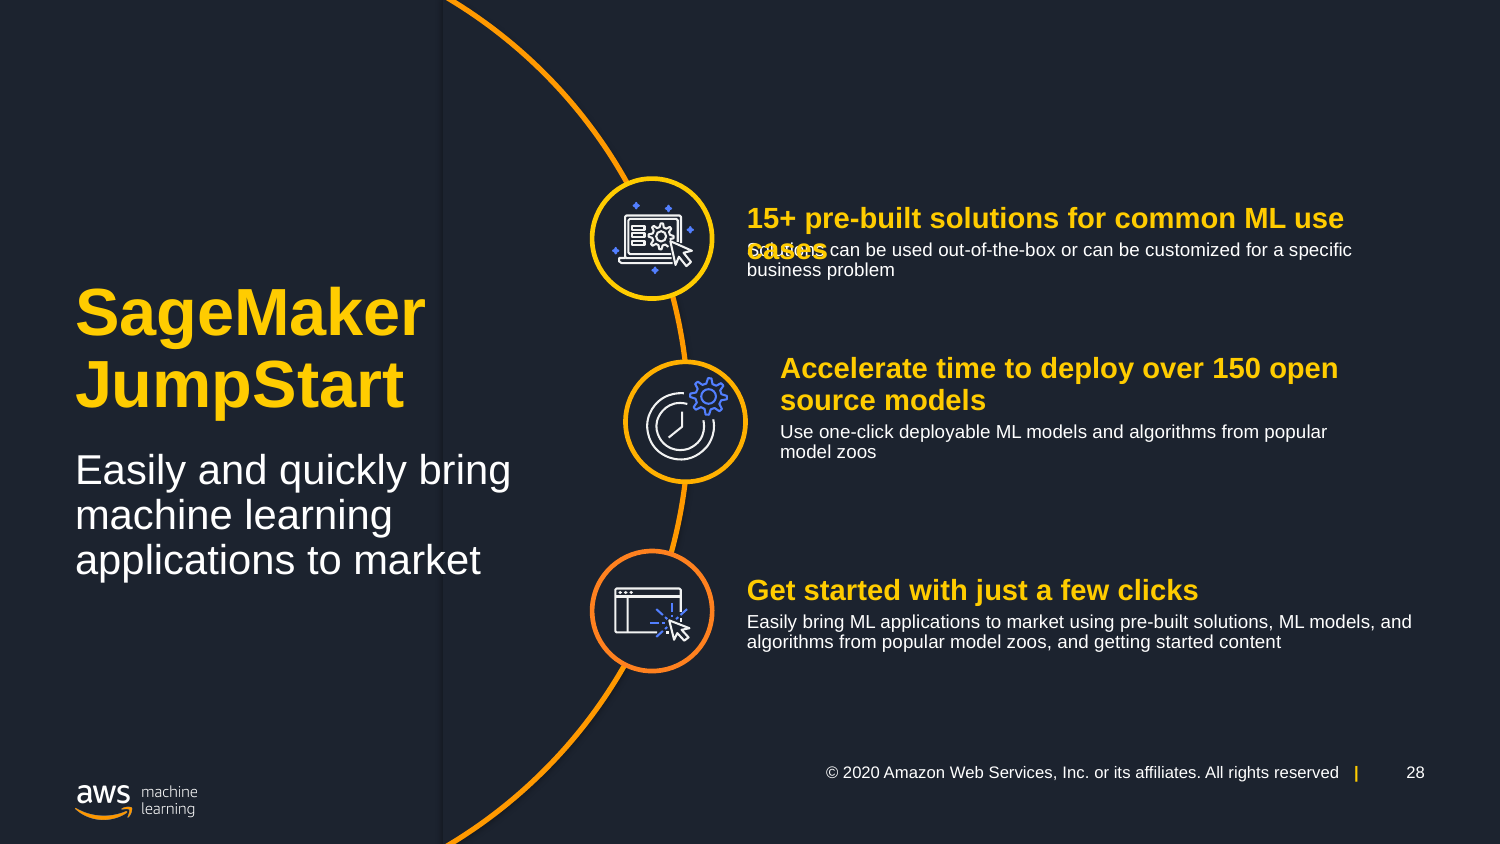

# SageMaker JumpStart
15+ pre-built solutions for common ML use cases

Solutions can be used out-of-the-box or can be customized for a specific business problem
Accelerate time to deploy over 150 open source models

Use one-click deployable ML models and algorithms from popular
model zoos

Easily and quickly bring machine learning applications to market
Get started with just a few clicks

Easily bring ML applications to market using pre-built solutions, ML models, and algorithms from popular model zoos, and getting started content